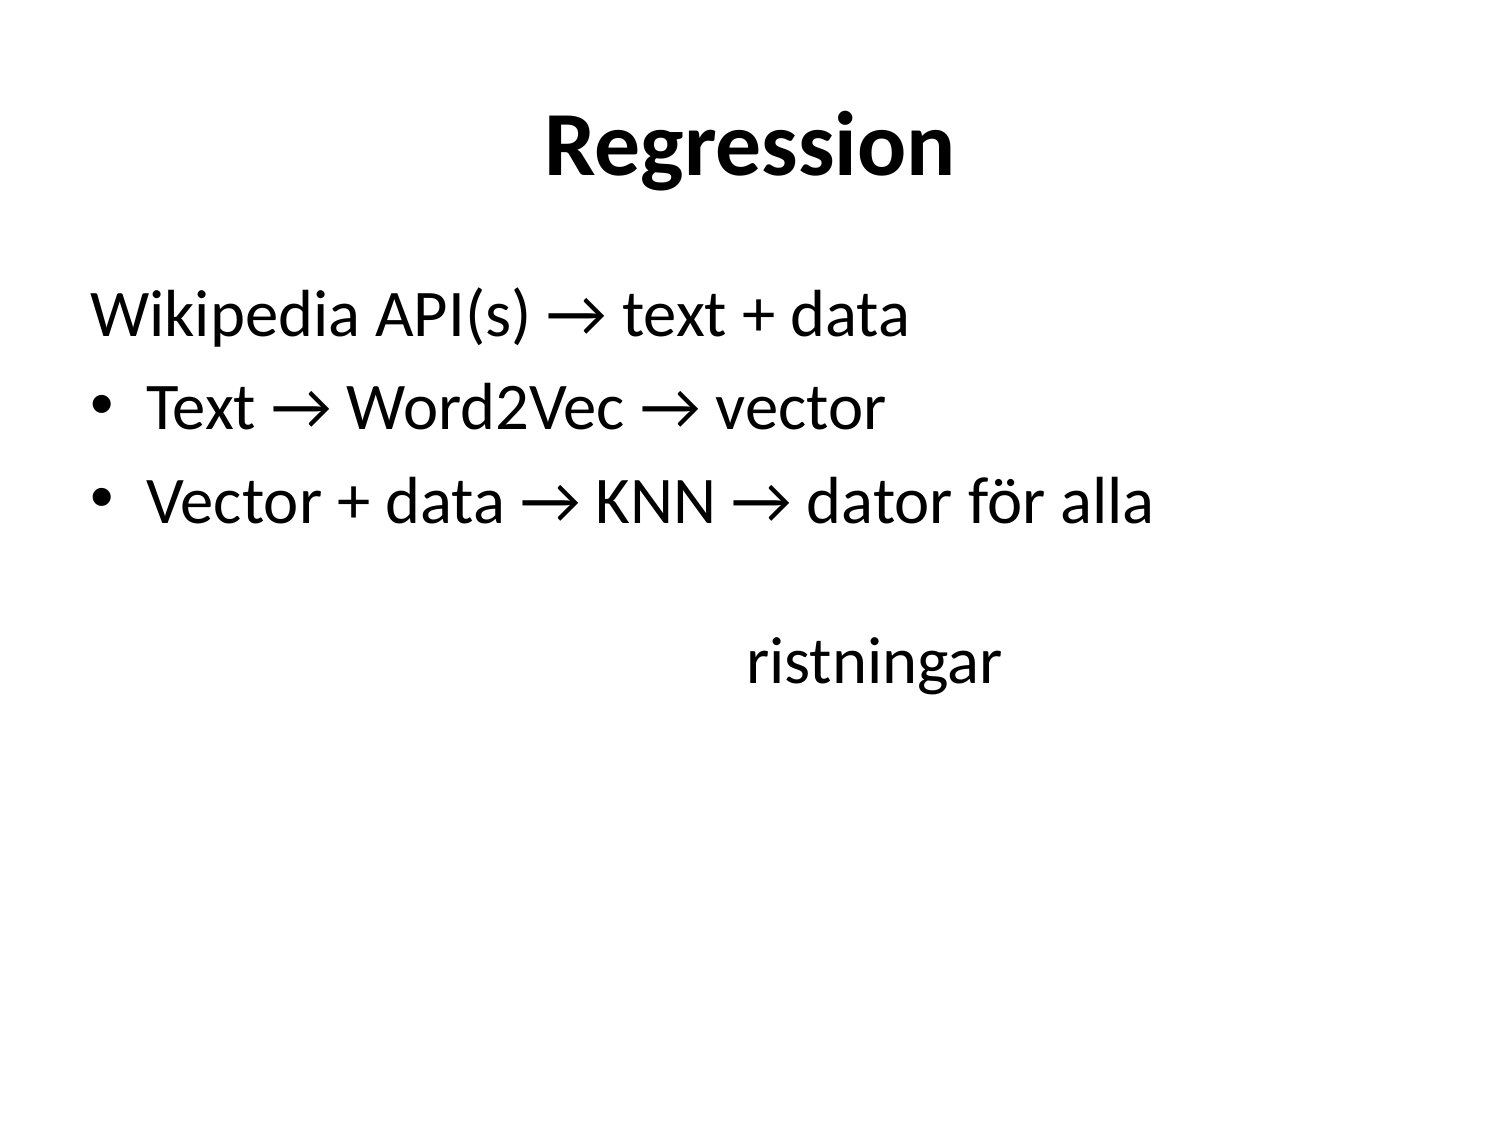

# Regression
Wikipedia API(s) → text + data
Text → Word2Vec → vector
Vector + data → KNN → dator för alla 														ristningar